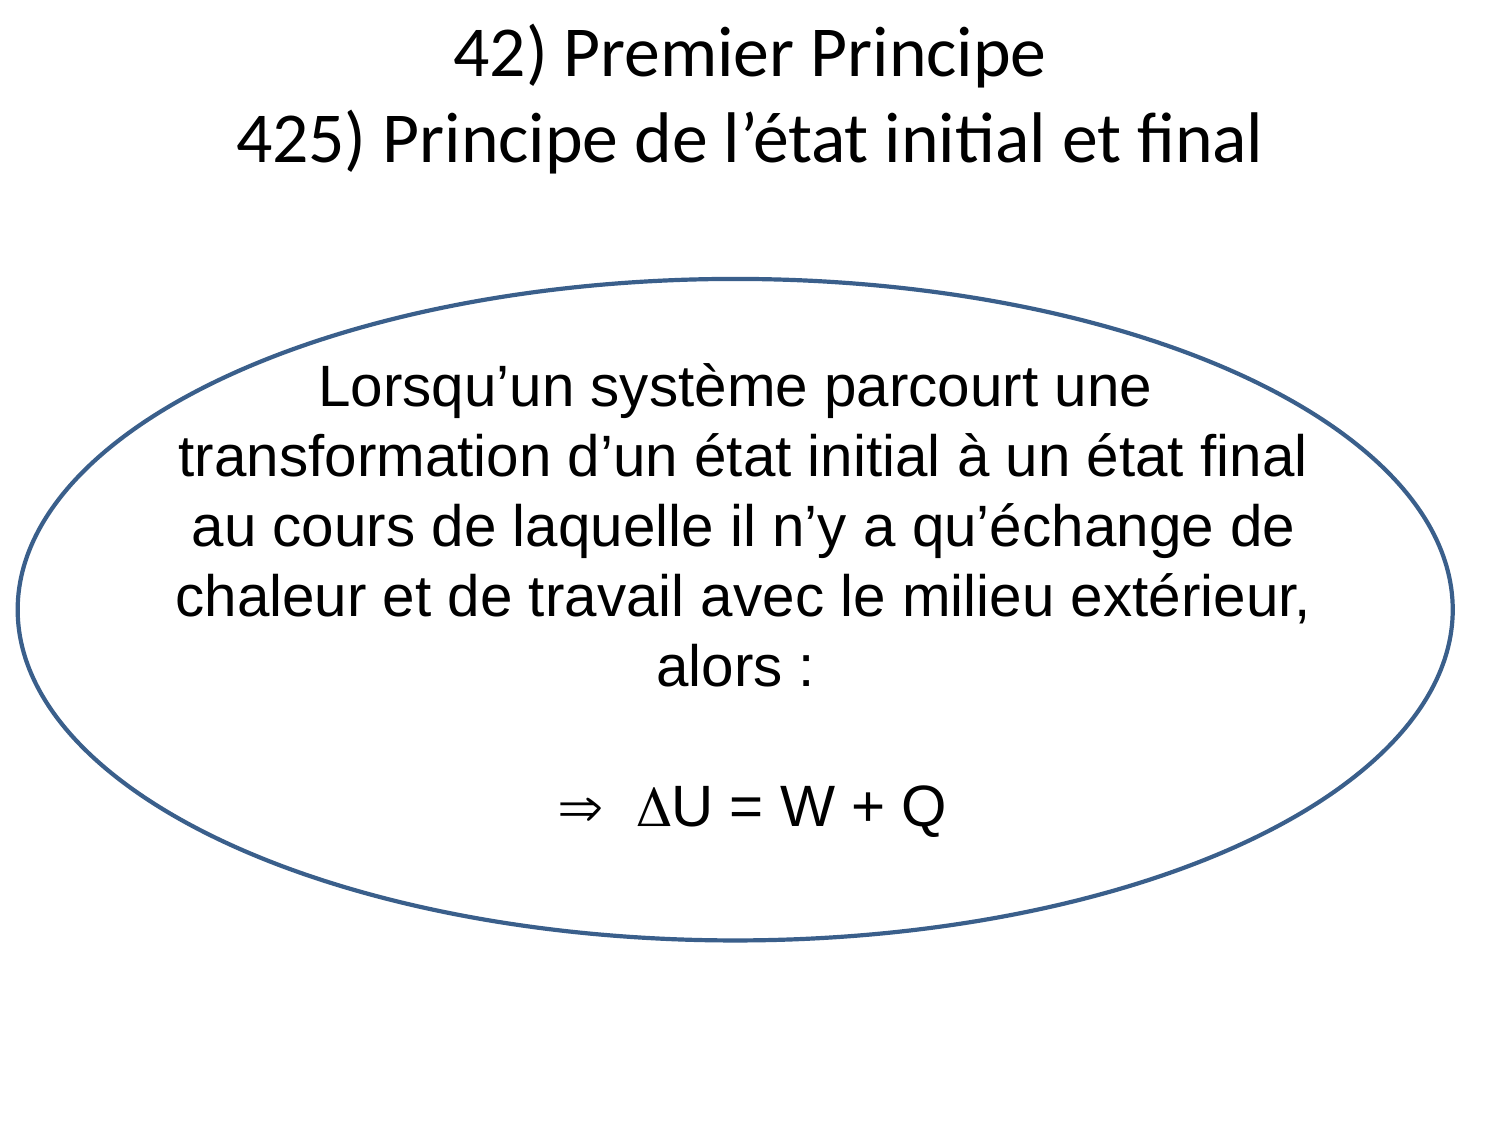

42) Premier Principe
425) Principe de l’état initial et final

Lorsqu’un système parcourt une  transformation d’un état initial à un état final au cours de laquelle il n’y a qu’échange de chaleur et de travail avec le milieu extérieur, alors :

 ⇒  ΔU = W + Q